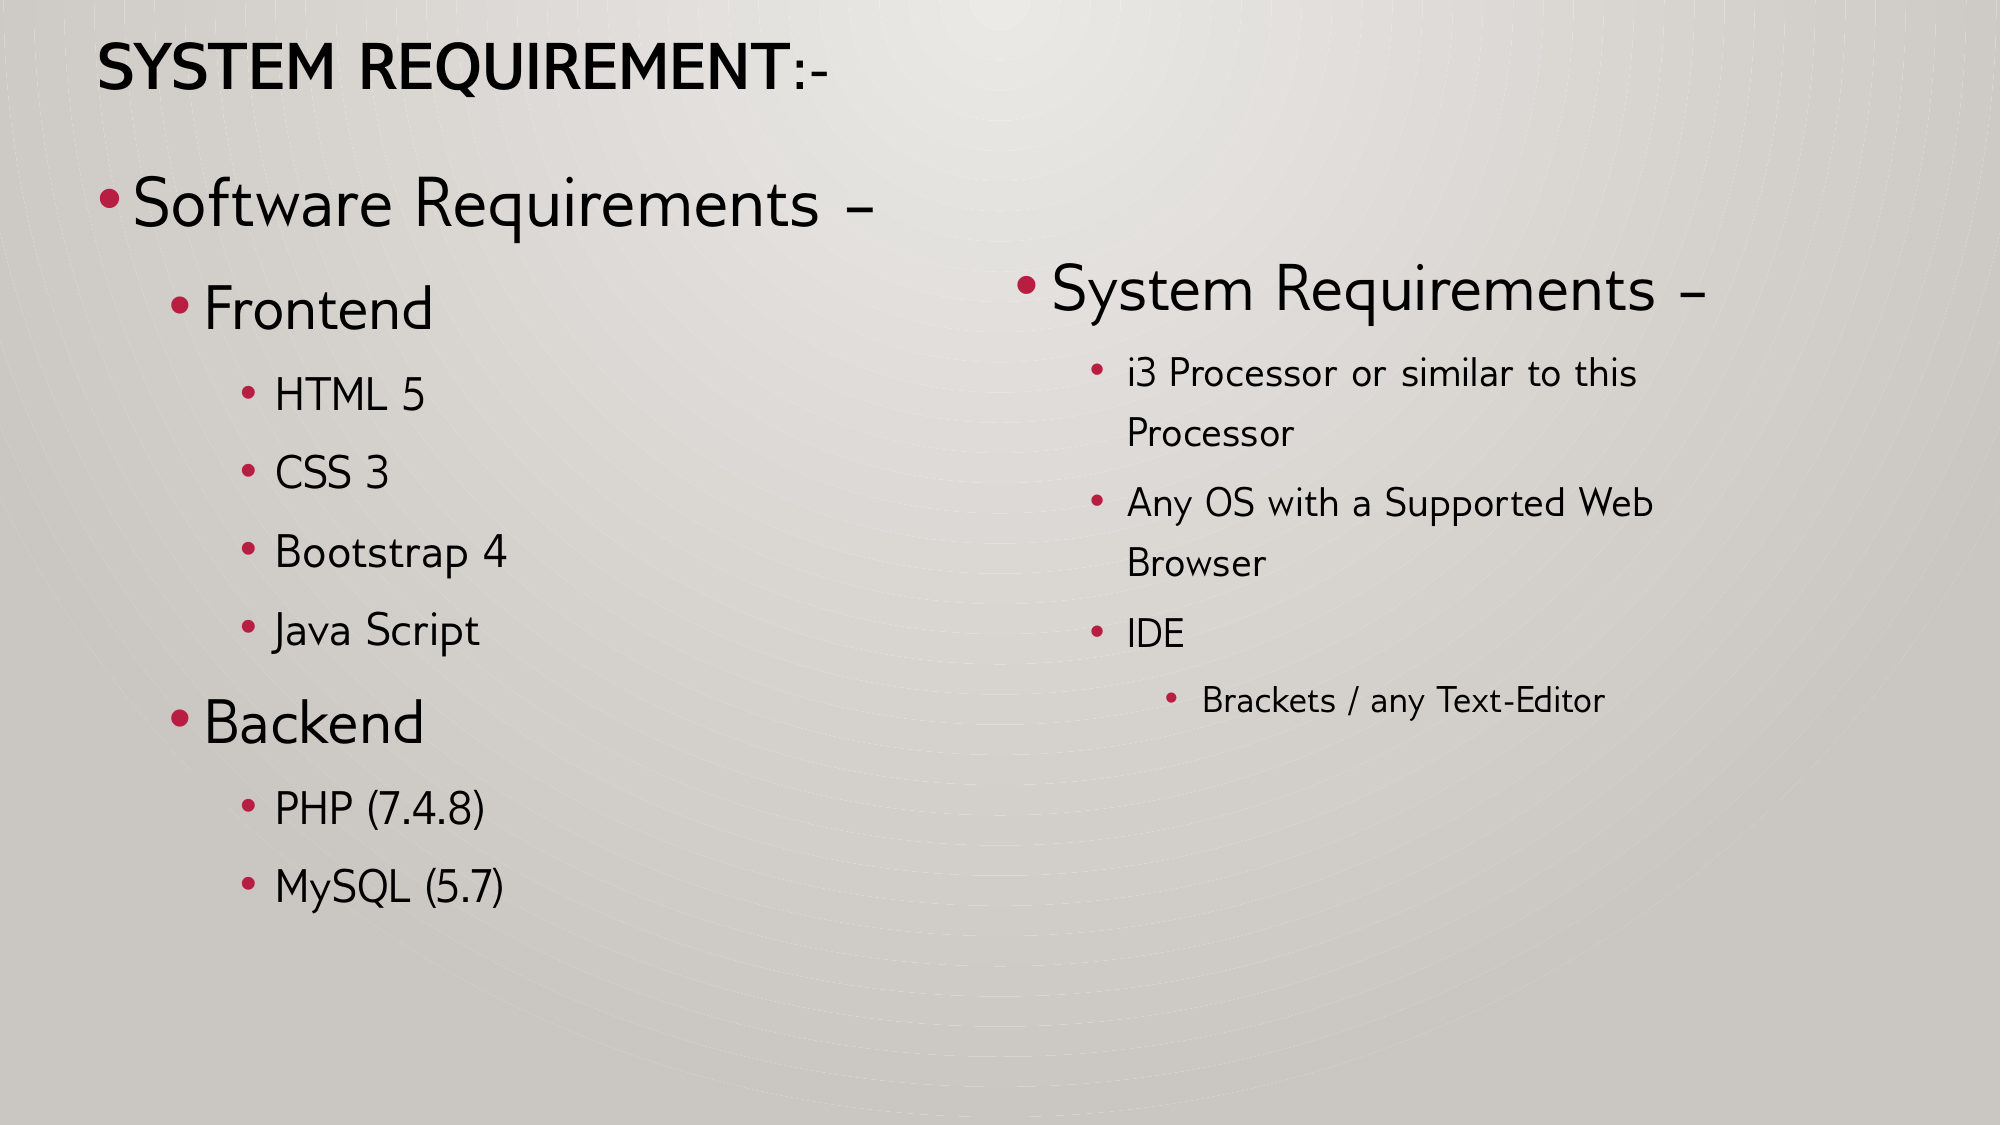

# System requirement:-

System Requirements –
i3 Processor or similar to this Processor
Any OS with a Supported Web Browser
IDE
Brackets / any Text-Editor
Software Requirements –
Frontend
HTML 5
CSS 3
Bootstrap 4
Java Script
Backend
PHP (7.4.8)
MySQL (5.7)